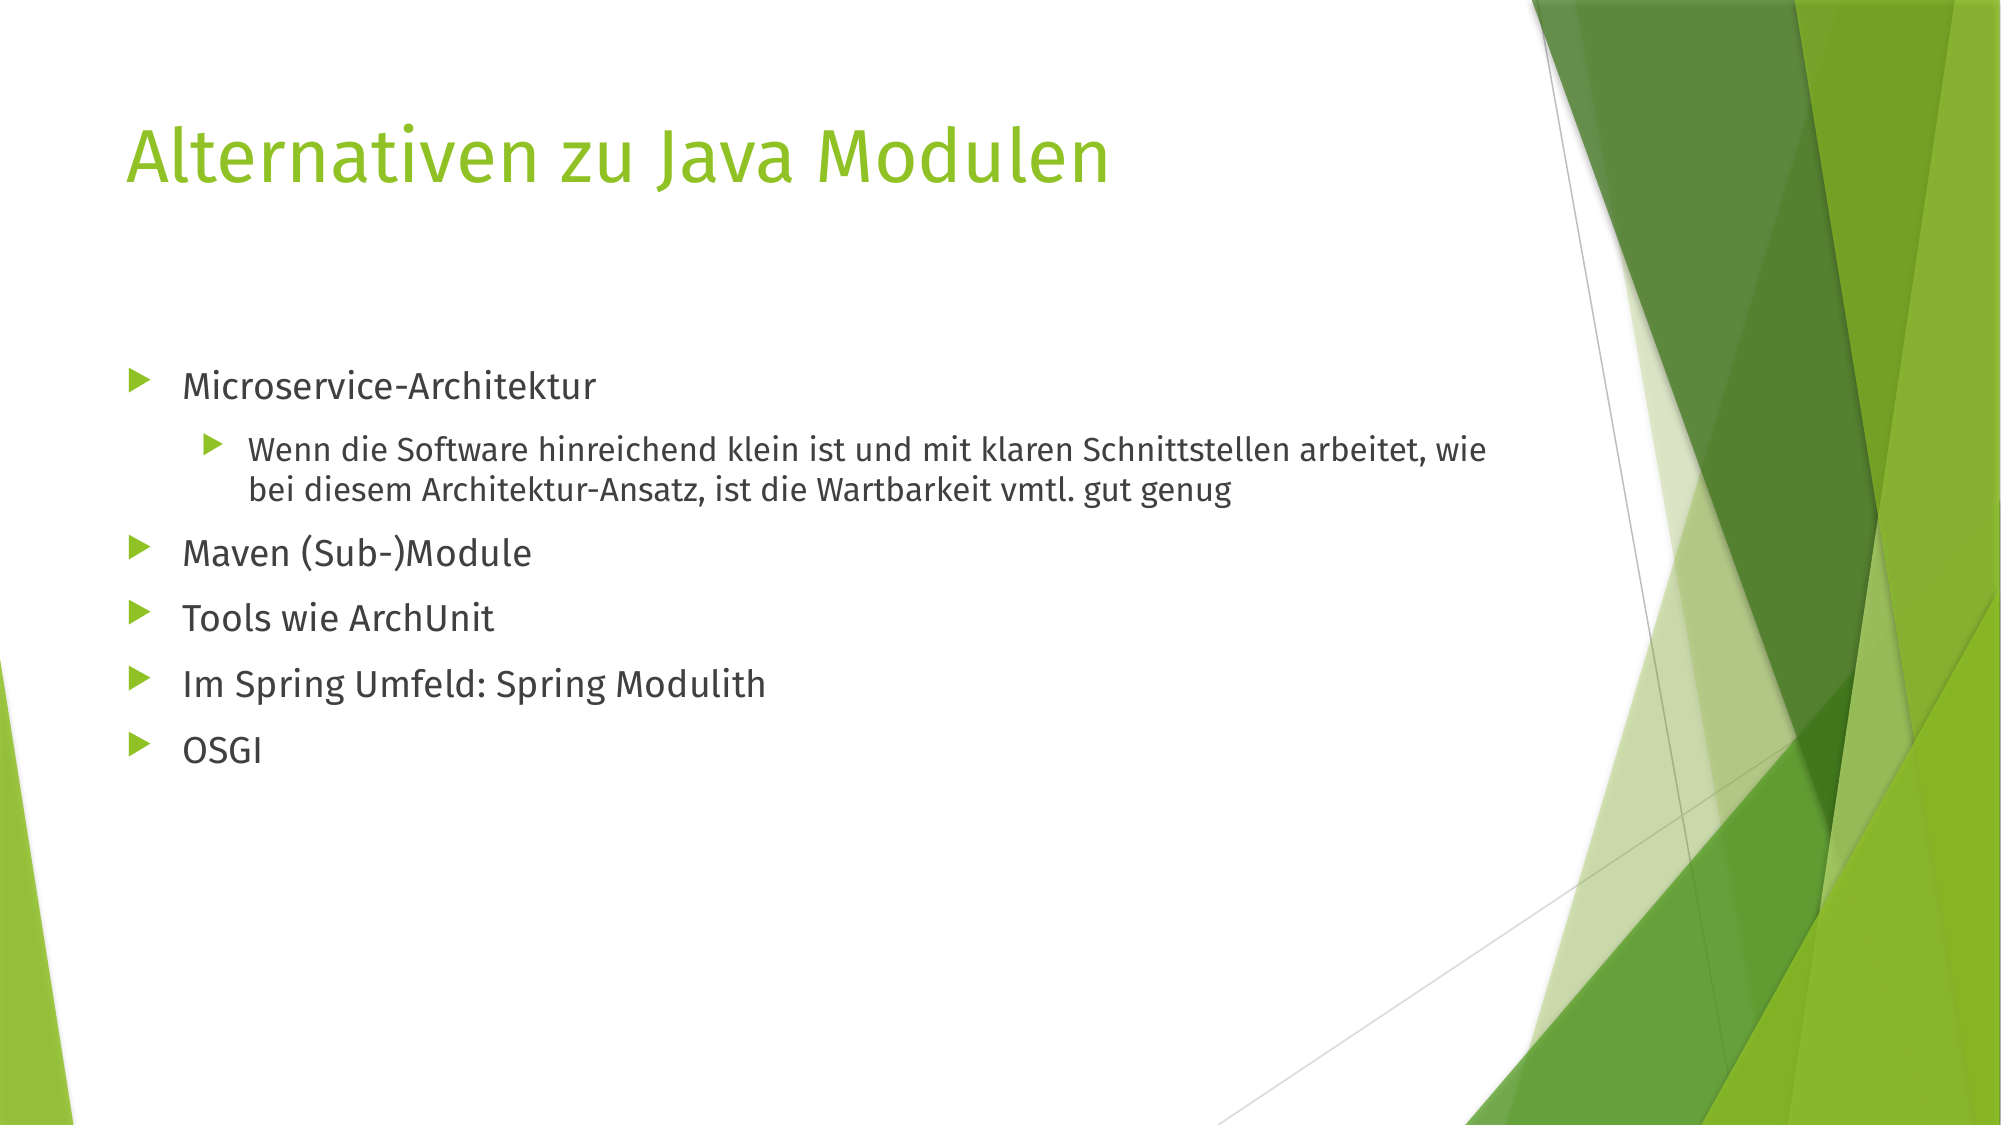

# Alternativen zu Java Modulen
Microservice-Architektur
Wenn die Software hinreichend klein ist und mit klaren Schnittstellen arbeitet, wie bei diesem Architektur-Ansatz, ist die Wartbarkeit vmtl. gut genug
Maven (Sub-)Module
Tools wie ArchUnit
Im Spring Umfeld: Spring Modulith
OSGI